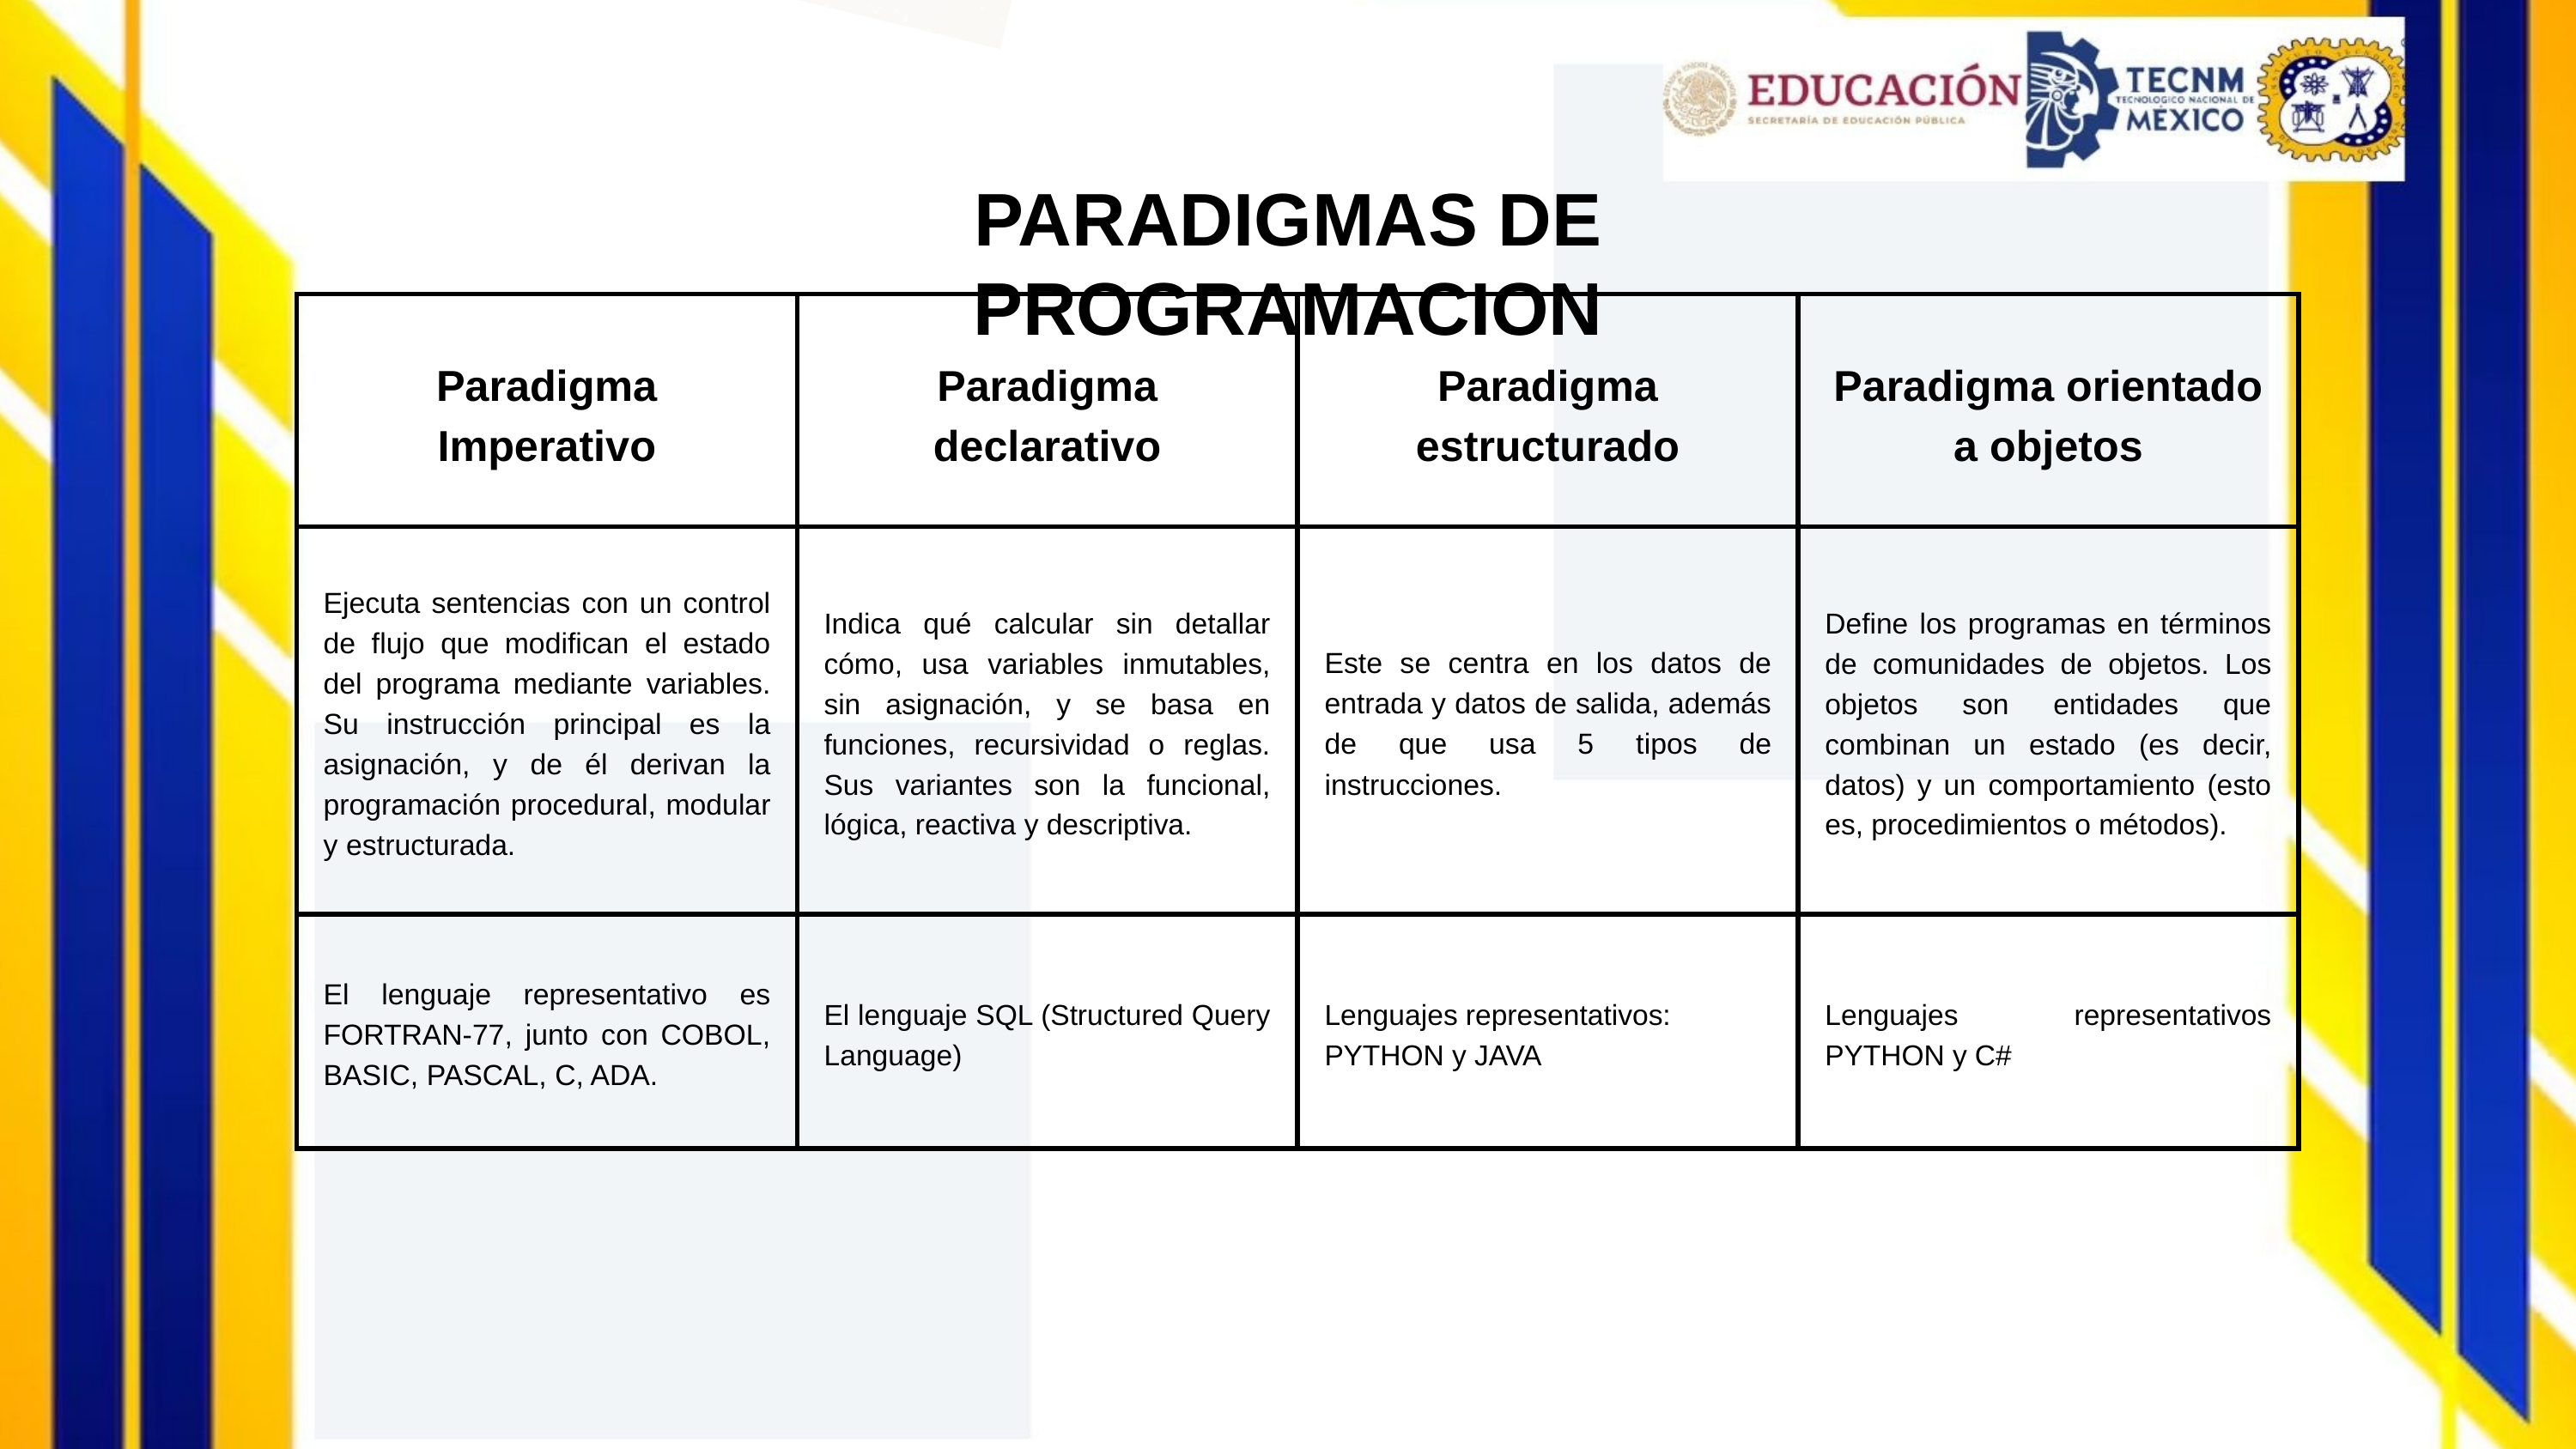

PARADIGMAS DE PROGRAMACION
| Paradigma Imperativo | Paradigma declarativo | Paradigma estructurado | Paradigma orientado a objetos |
| --- | --- | --- | --- |
| Ejecuta sentencias con un control de flujo que modifican el estado del programa mediante variables. Su instrucción principal es la asignación, y de él derivan la programación procedural, modular y estructurada. | Indica qué calcular sin detallar cómo, usa variables inmutables, sin asignación, y se basa en funciones, recursividad o reglas. Sus variantes son la funcional, lógica, reactiva y descriptiva. | Este se centra en los datos de entrada y datos de salida, además de que usa 5 tipos de instrucciones. | Define los programas en términos de comunidades de objetos. Los objetos son entidades que combinan un estado (es decir, datos) y un comportamiento (esto es, procedimientos o métodos). |
| El lenguaje representativo es FORTRAN-77, junto con COBOL, BASIC, PASCAL, C, ADA. | El lenguaje SQL (Structured Query Language) | Lenguajes representativos: PYTHON y JAVA | Lenguajes representativos PYTHON y C# |